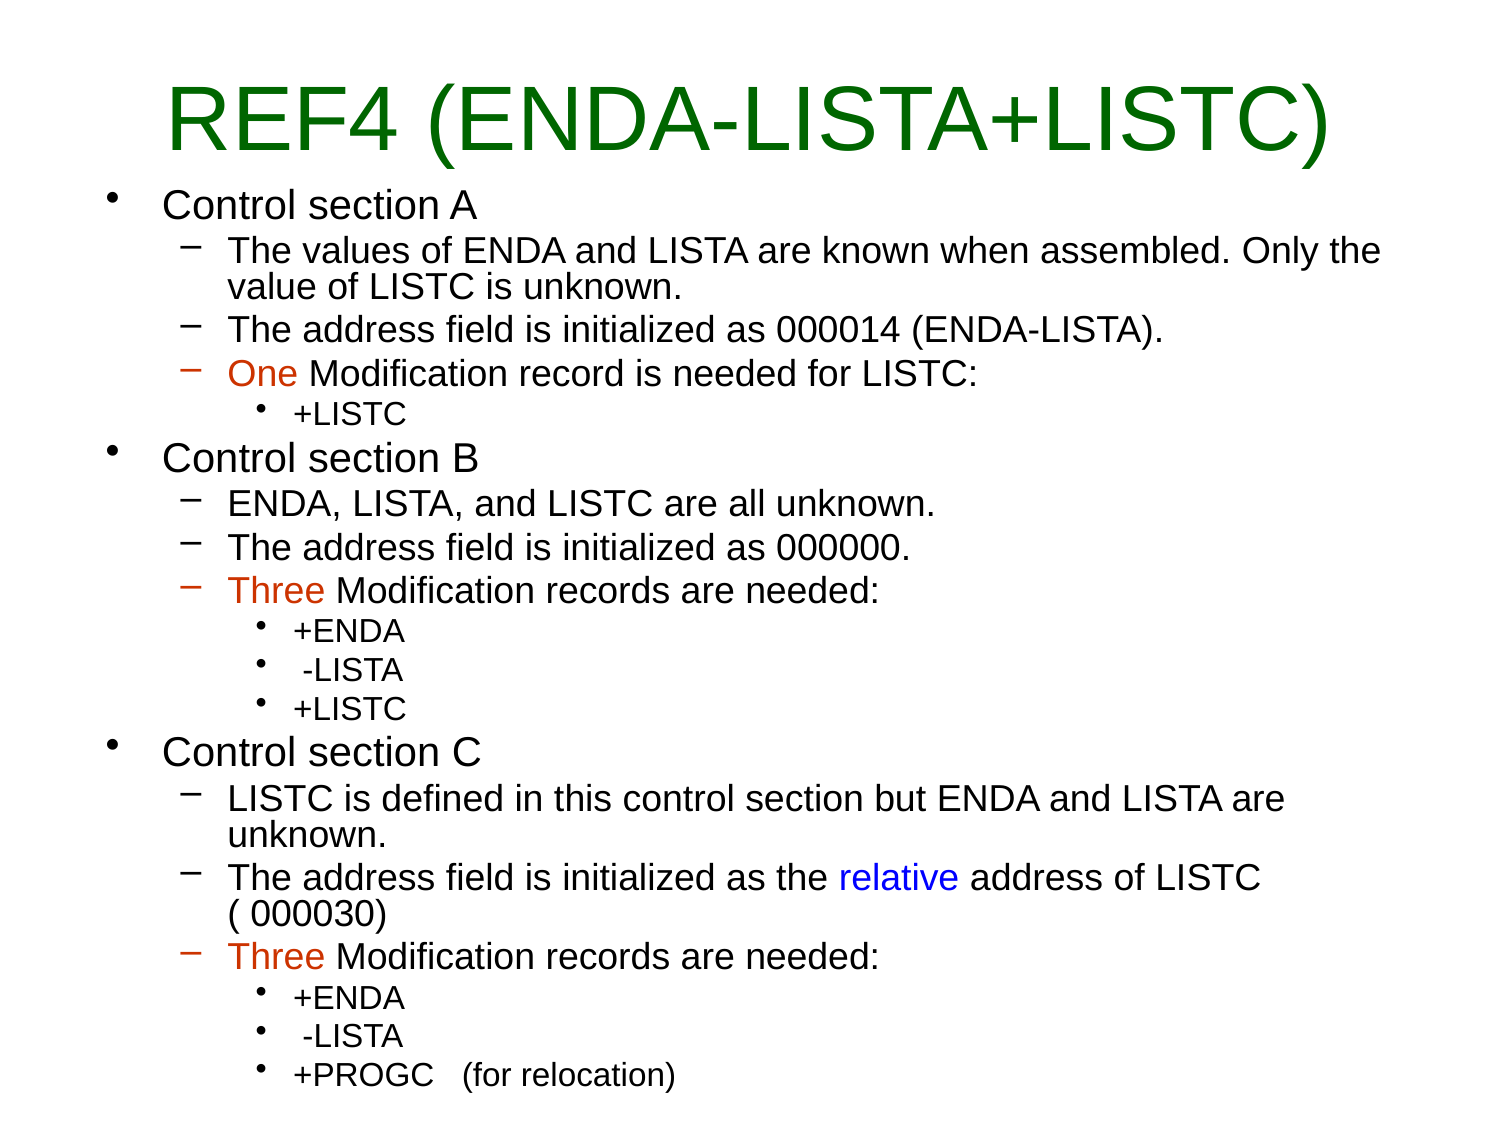

REF4 (ENDA-LISTA+LISTC)
Control section A
The values of ENDA and LISTA are known when assembled. Only the value of LISTC is unknown.
The address field is initialized as 000014 (ENDA-LISTA).
One Modification record is needed for LISTC:
+LISTC
Control section B
ENDA, LISTA, and LISTC are all unknown.
The address field is initialized as 000000.
Three Modification records are needed:
+ENDA
 -LISTA
+LISTC
Control section C
LISTC is defined in this control section but ENDA and LISTA are unknown.
The address field is initialized as the relative address of LISTC ( 000030)
Three Modification records are needed:
+ENDA
 -LISTA
+PROGC   (for relocation)